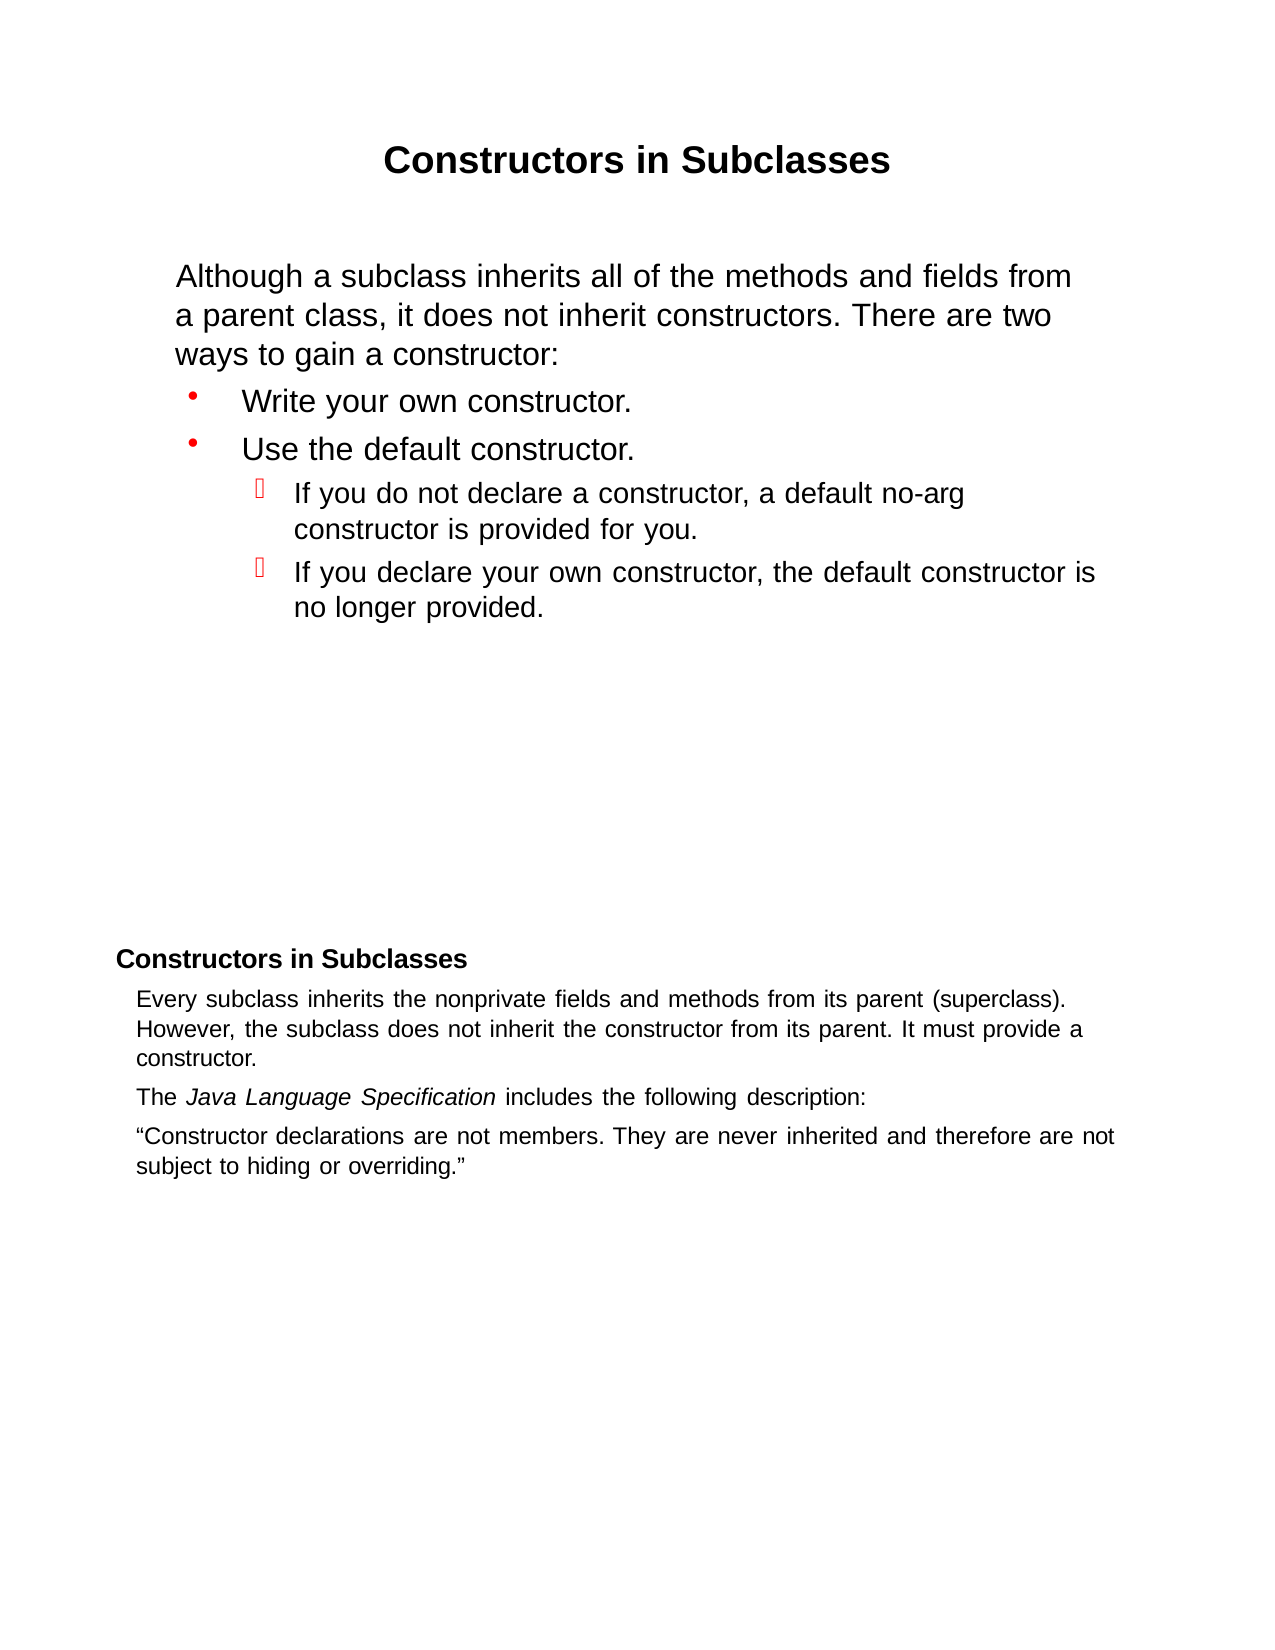

Constructors in Subclasses

Although a subclass inherits all of the methods and fields from a parent class, it does not inherit constructors. There are two ways to gain a constructor:
Write your own constructor.
Use the default constructor.
If you do not declare a constructor, a default no-arg constructor is provided for you.
If you declare your own constructor, the default constructor is no longer provided.

Constructors in Subclasses
Every subclass inherits the nonprivate fields and methods from its parent (superclass). However, the subclass does not inherit the constructor from its parent. It must provide a constructor.
The Java Language Specification includes the following description:
“Constructor declarations are not members. They are never inherited and therefore are not subject to hiding or overriding.”